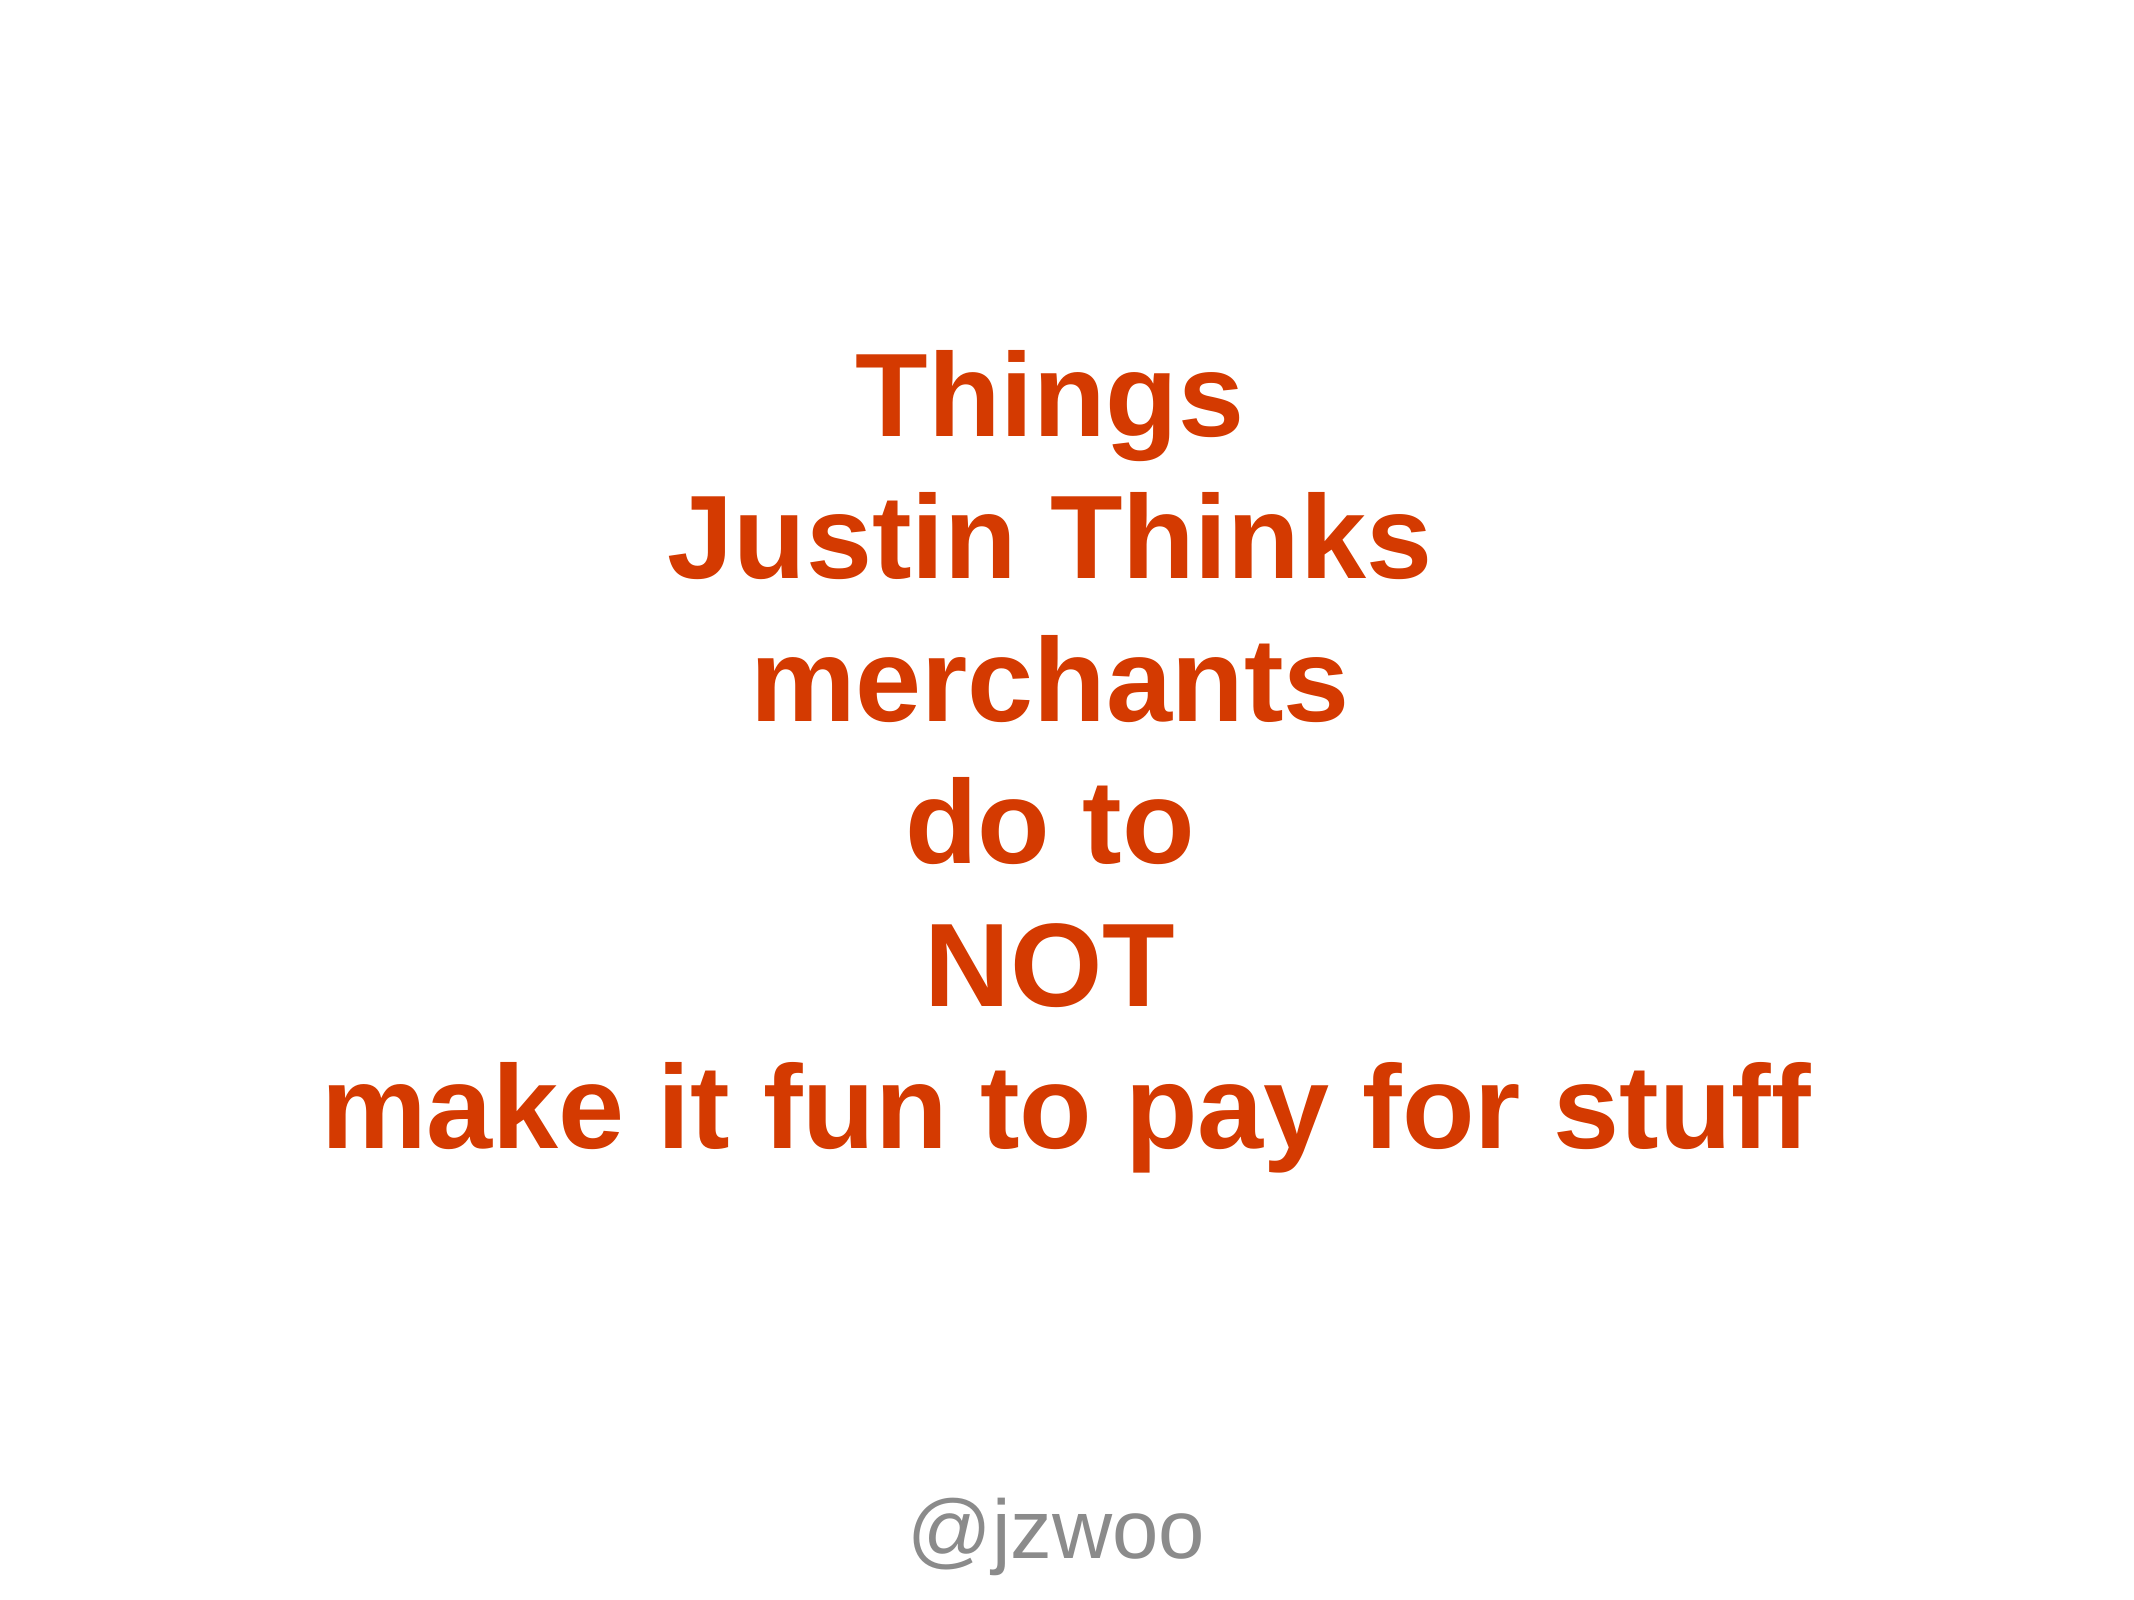

# Things
Justin Thinks
merchants
do to
NOT
make it fun to pay for stuff
@jzwoo